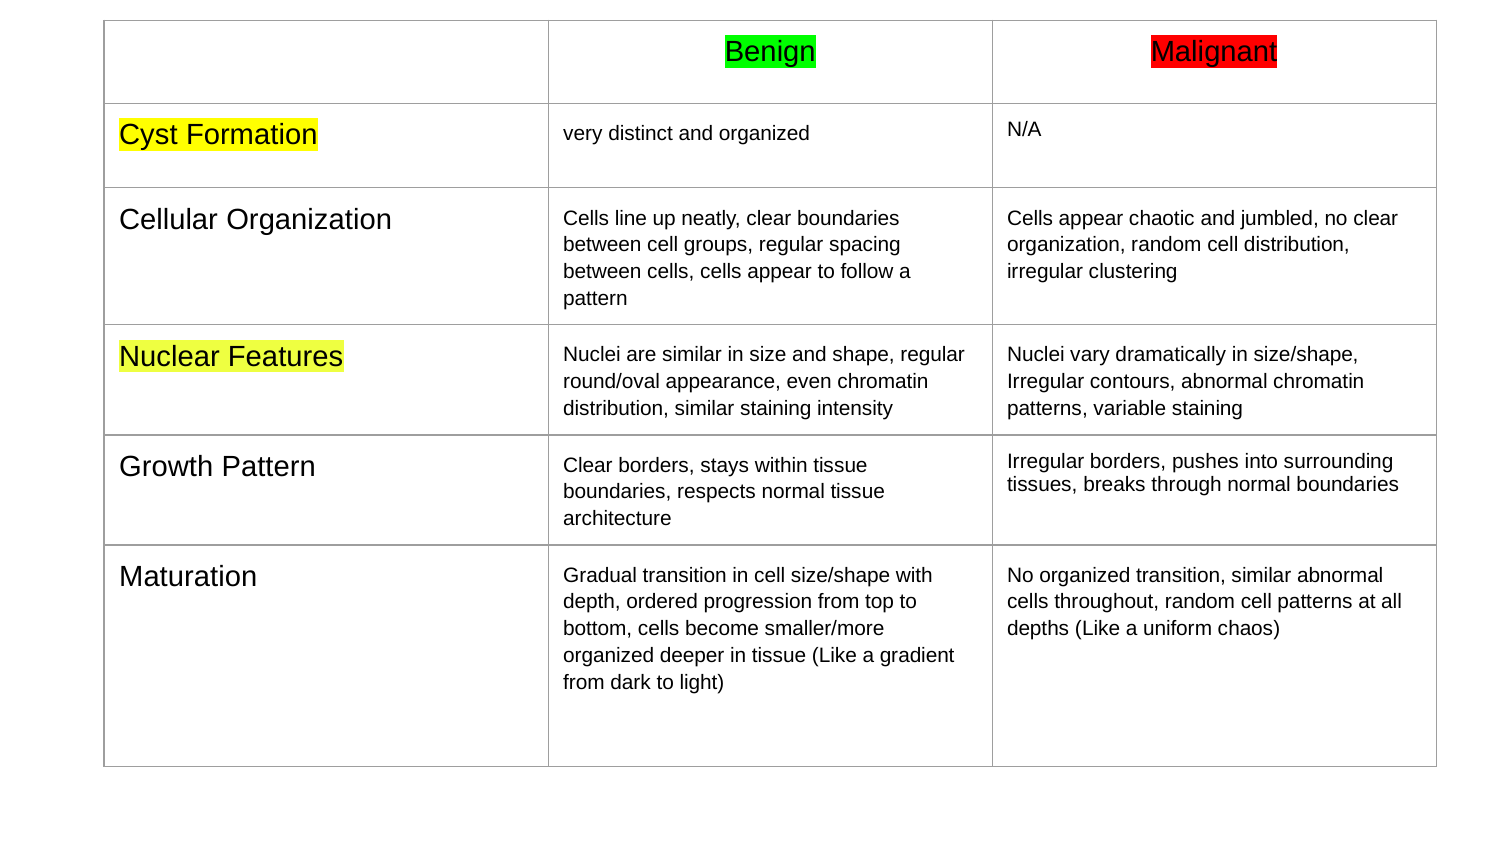

|  | Benign | Malignant |
| --- | --- | --- |
| Cyst Formation | very distinct and organized | N/A |
| Cellular Organization | Cells line up neatly, clear boundaries between cell groups, regular spacing between cells, cells appear to follow a pattern | Cells appear chaotic and jumbled, no clear organization, random cell distribution, irregular clustering |
| Nuclear Features | Nuclei are similar in size and shape, regular round/oval appearance, even chromatin distribution, similar staining intensity | Nuclei vary dramatically in size/shape, Irregular contours, abnormal chromatin patterns, variable staining |
| Growth Pattern | Clear borders, stays within tissue boundaries, respects normal tissue architecture | Irregular borders, pushes into surrounding tissues, breaks through normal boundaries |
| Maturation | Gradual transition in cell size/shape with depth, ordered progression from top to bottom, cells become smaller/more organized deeper in tissue (Like a gradient from dark to light) | No organized transition, similar abnormal cells throughout, random cell patterns at all depths (Like a uniform chaos) |